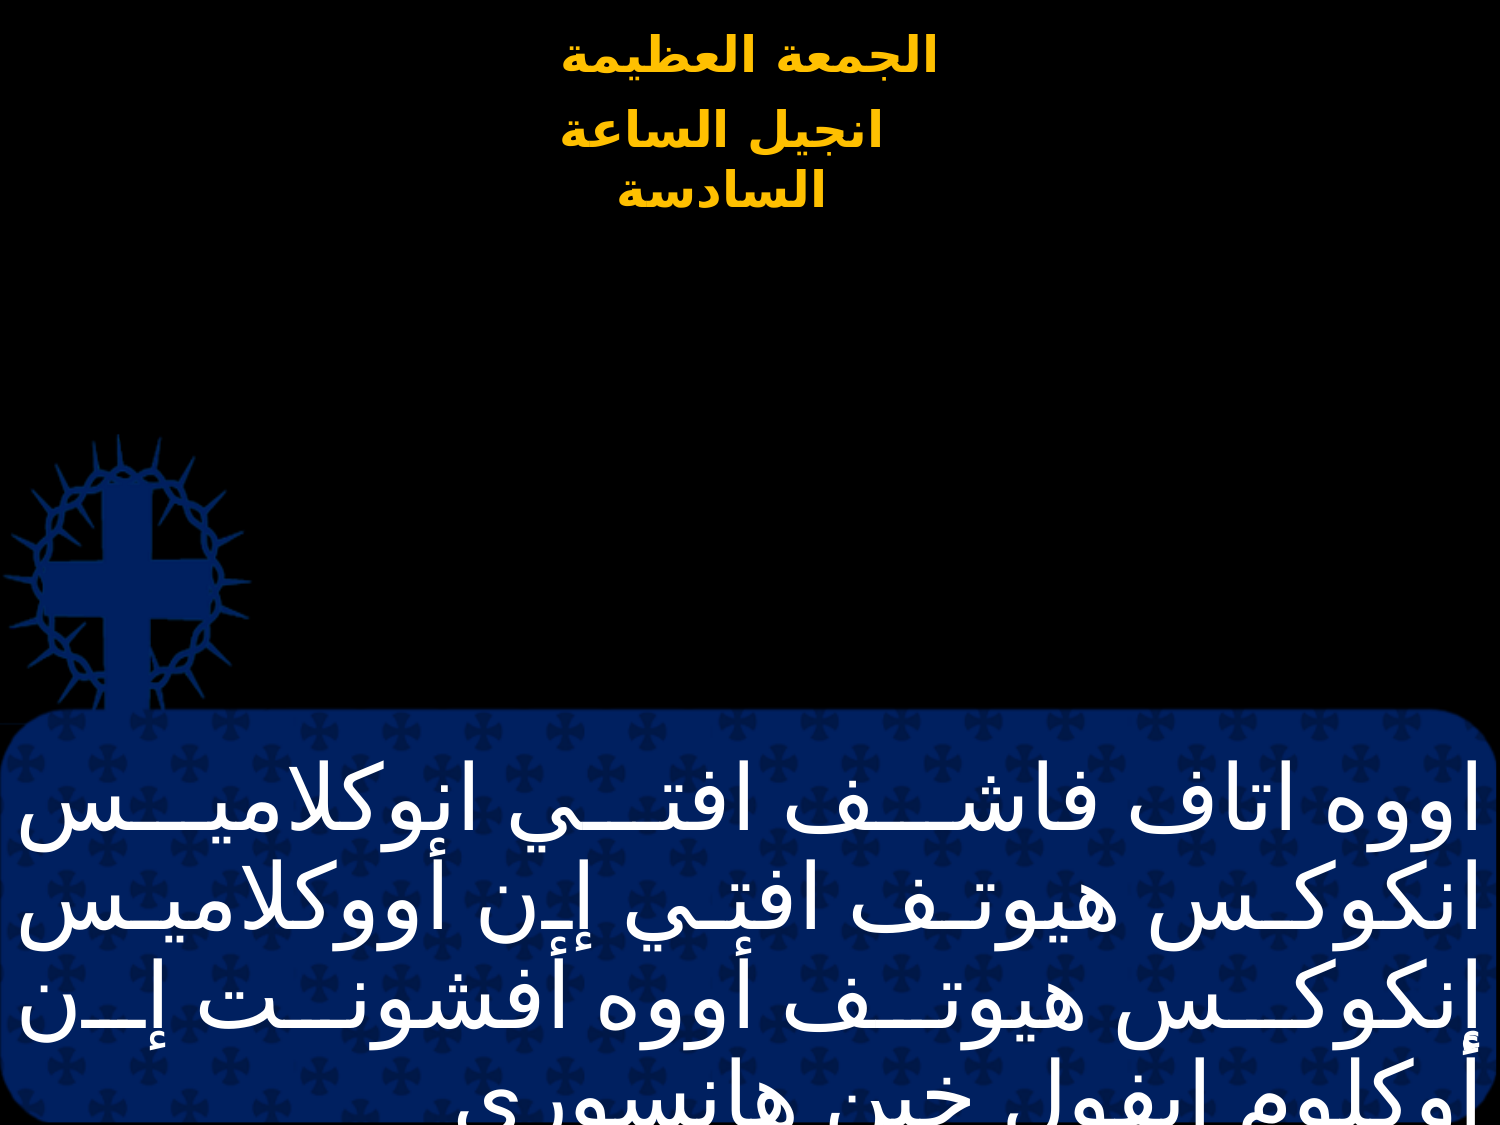

# اووه اتاف فاشف افتي انوكلاميس انكوكس هيوتف افتي إن أووكلاميس إنكوكس هيوتف أووه أفشونت إن أوكلوم إيفول خين هانسوري